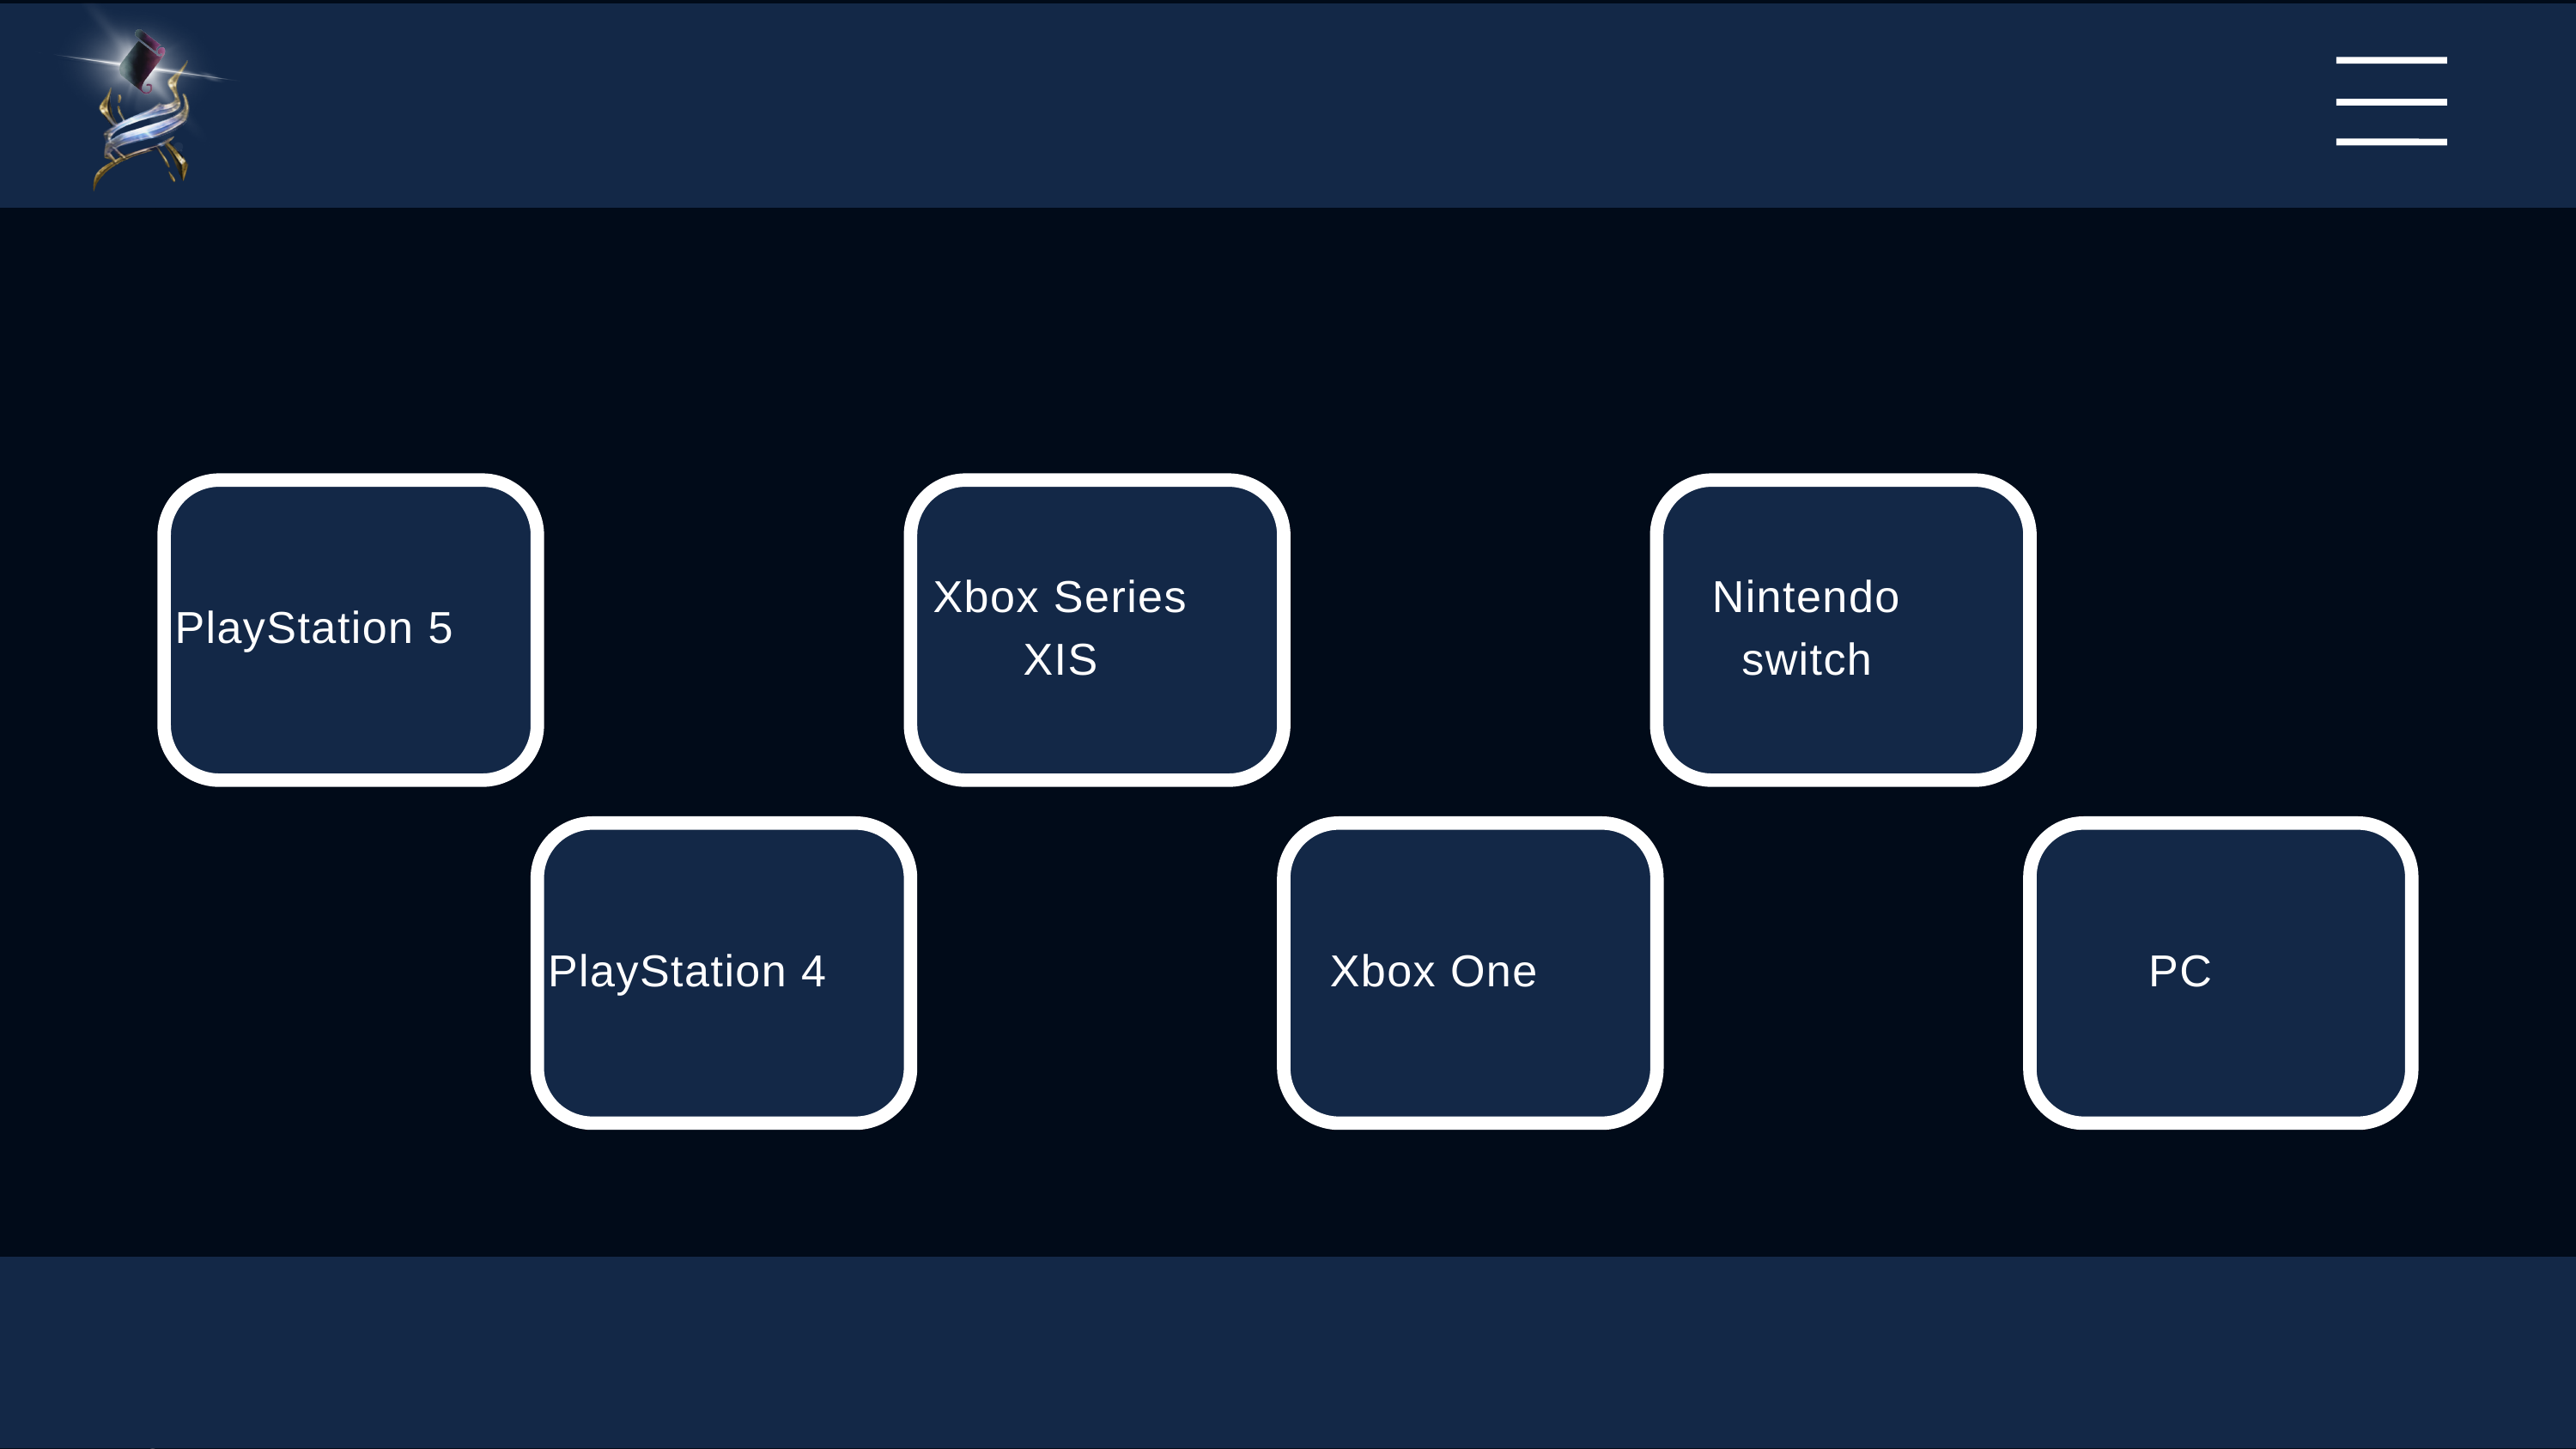

PlayStation 5

Xbox Series XIS

Nintendo switch

PlayStation 4

Xbox One

PC

footer